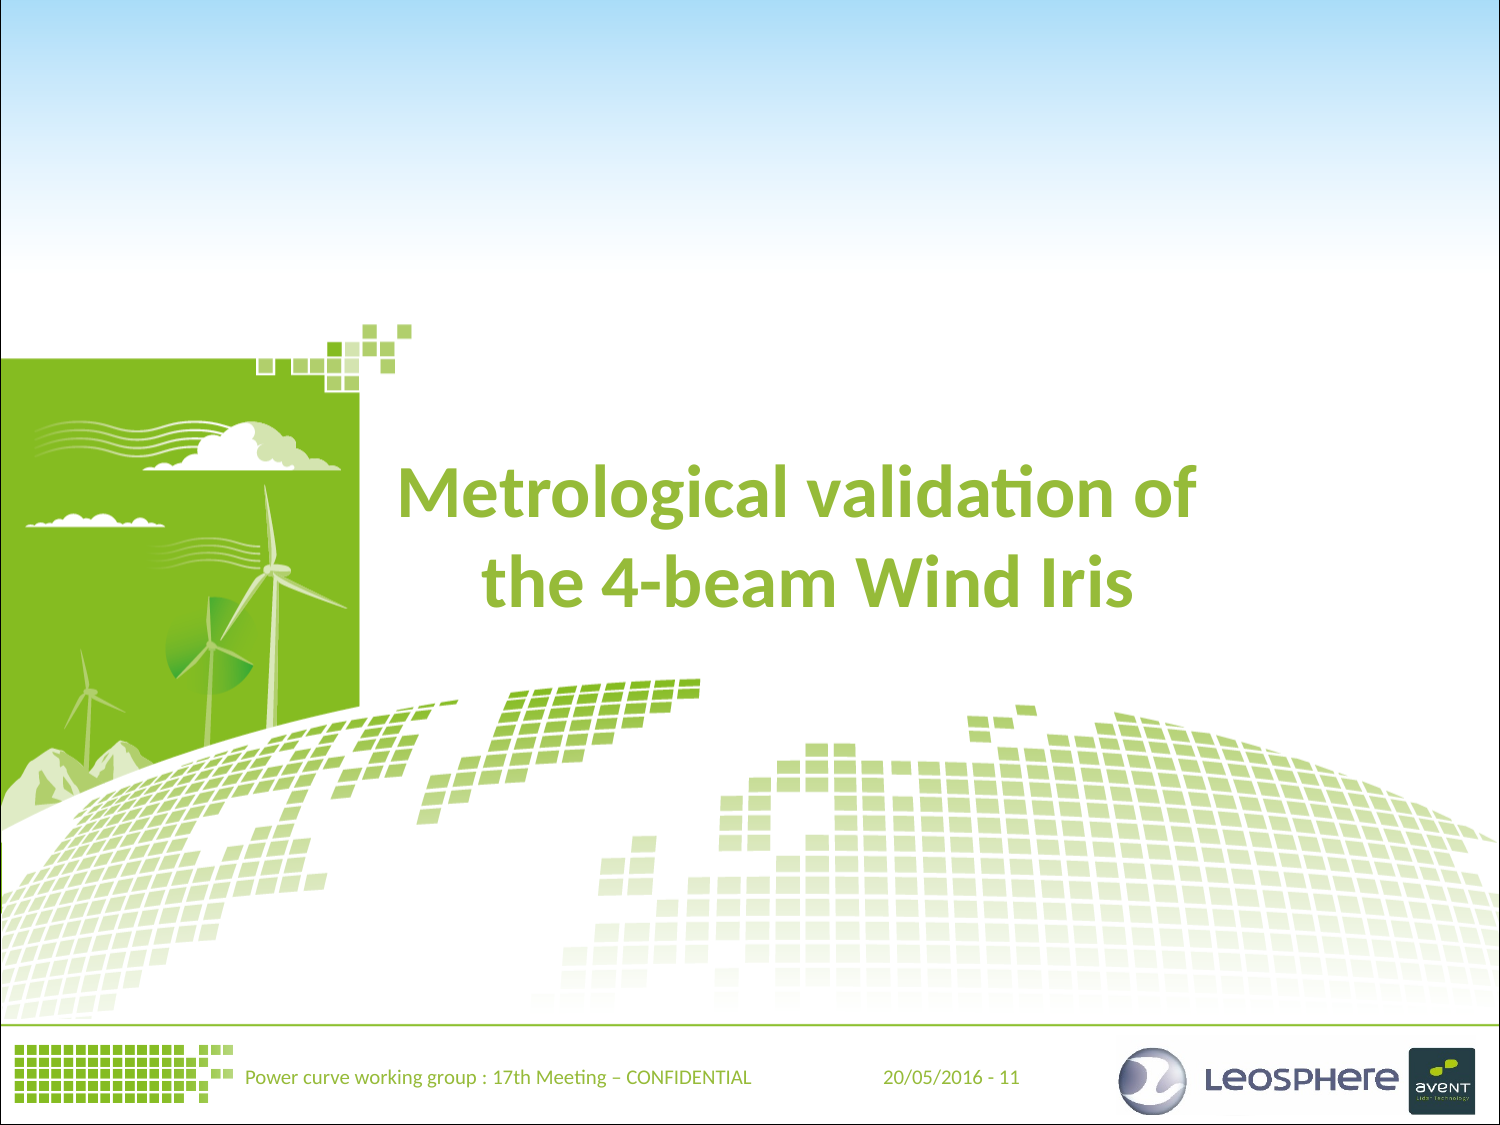

# Metrological validation of the 4-beam Wind Iris